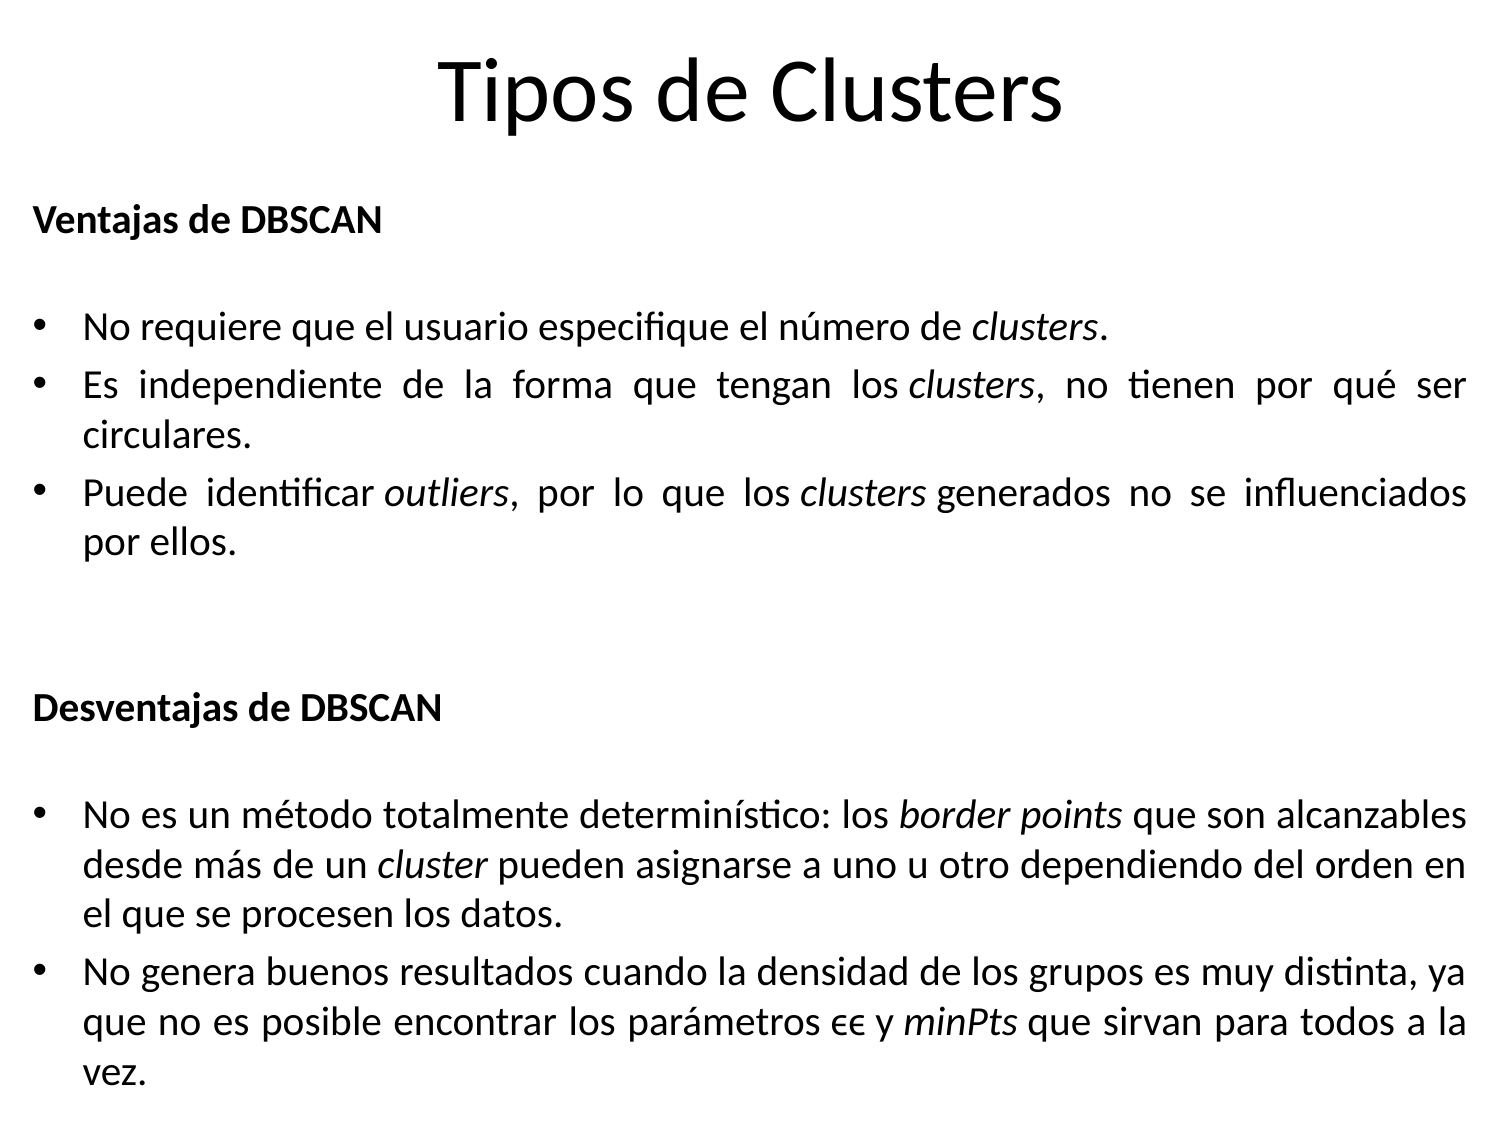

# Tipos de Clusters
Ventajas de DBSCAN
No requiere que el usuario especifique el número de clusters.
Es independiente de la forma que tengan los clusters, no tienen por qué ser circulares.
Puede identificar outliers, por lo que los clusters generados no se influenciados por ellos.

Desventajas de DBSCAN
No es un método totalmente determinístico: los border points que son alcanzables desde más de un cluster pueden asignarse a uno u otro dependiendo del orden en el que se procesen los datos.
No genera buenos resultados cuando la densidad de los grupos es muy distinta, ya que no es posible encontrar los parámetros ϵϵ y minPts que sirvan para todos a la vez.